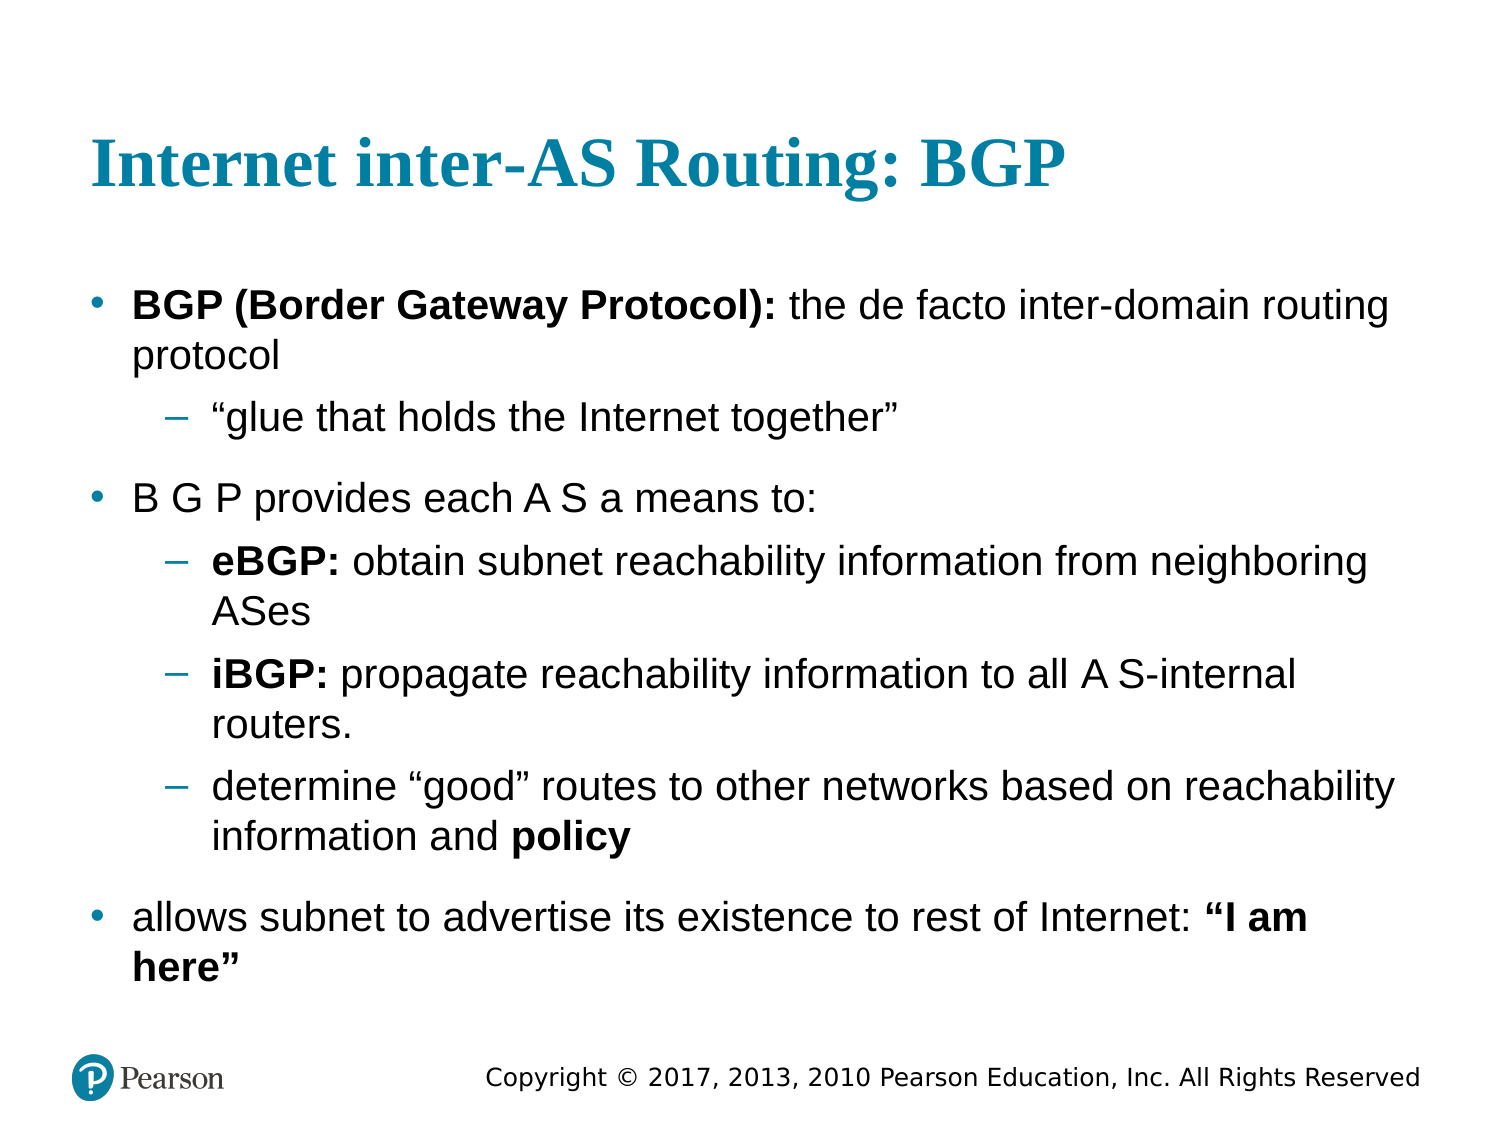

# Internet i n t e r - A S Routing: B G P
B G P (Border Gateway Protocol): the de facto inter-domain routing protocol
“glue that holds the Internet together”
B G P provides each A S a means to:
e B G P: obtain subnet reachability information from neighboring ASes
i B G P: propagate reachability information to all A S-internal routers.
determine “good” routes to other networks based on reachability information and policy
allows subnet to advertise its existence to rest of Internet: “I am here”